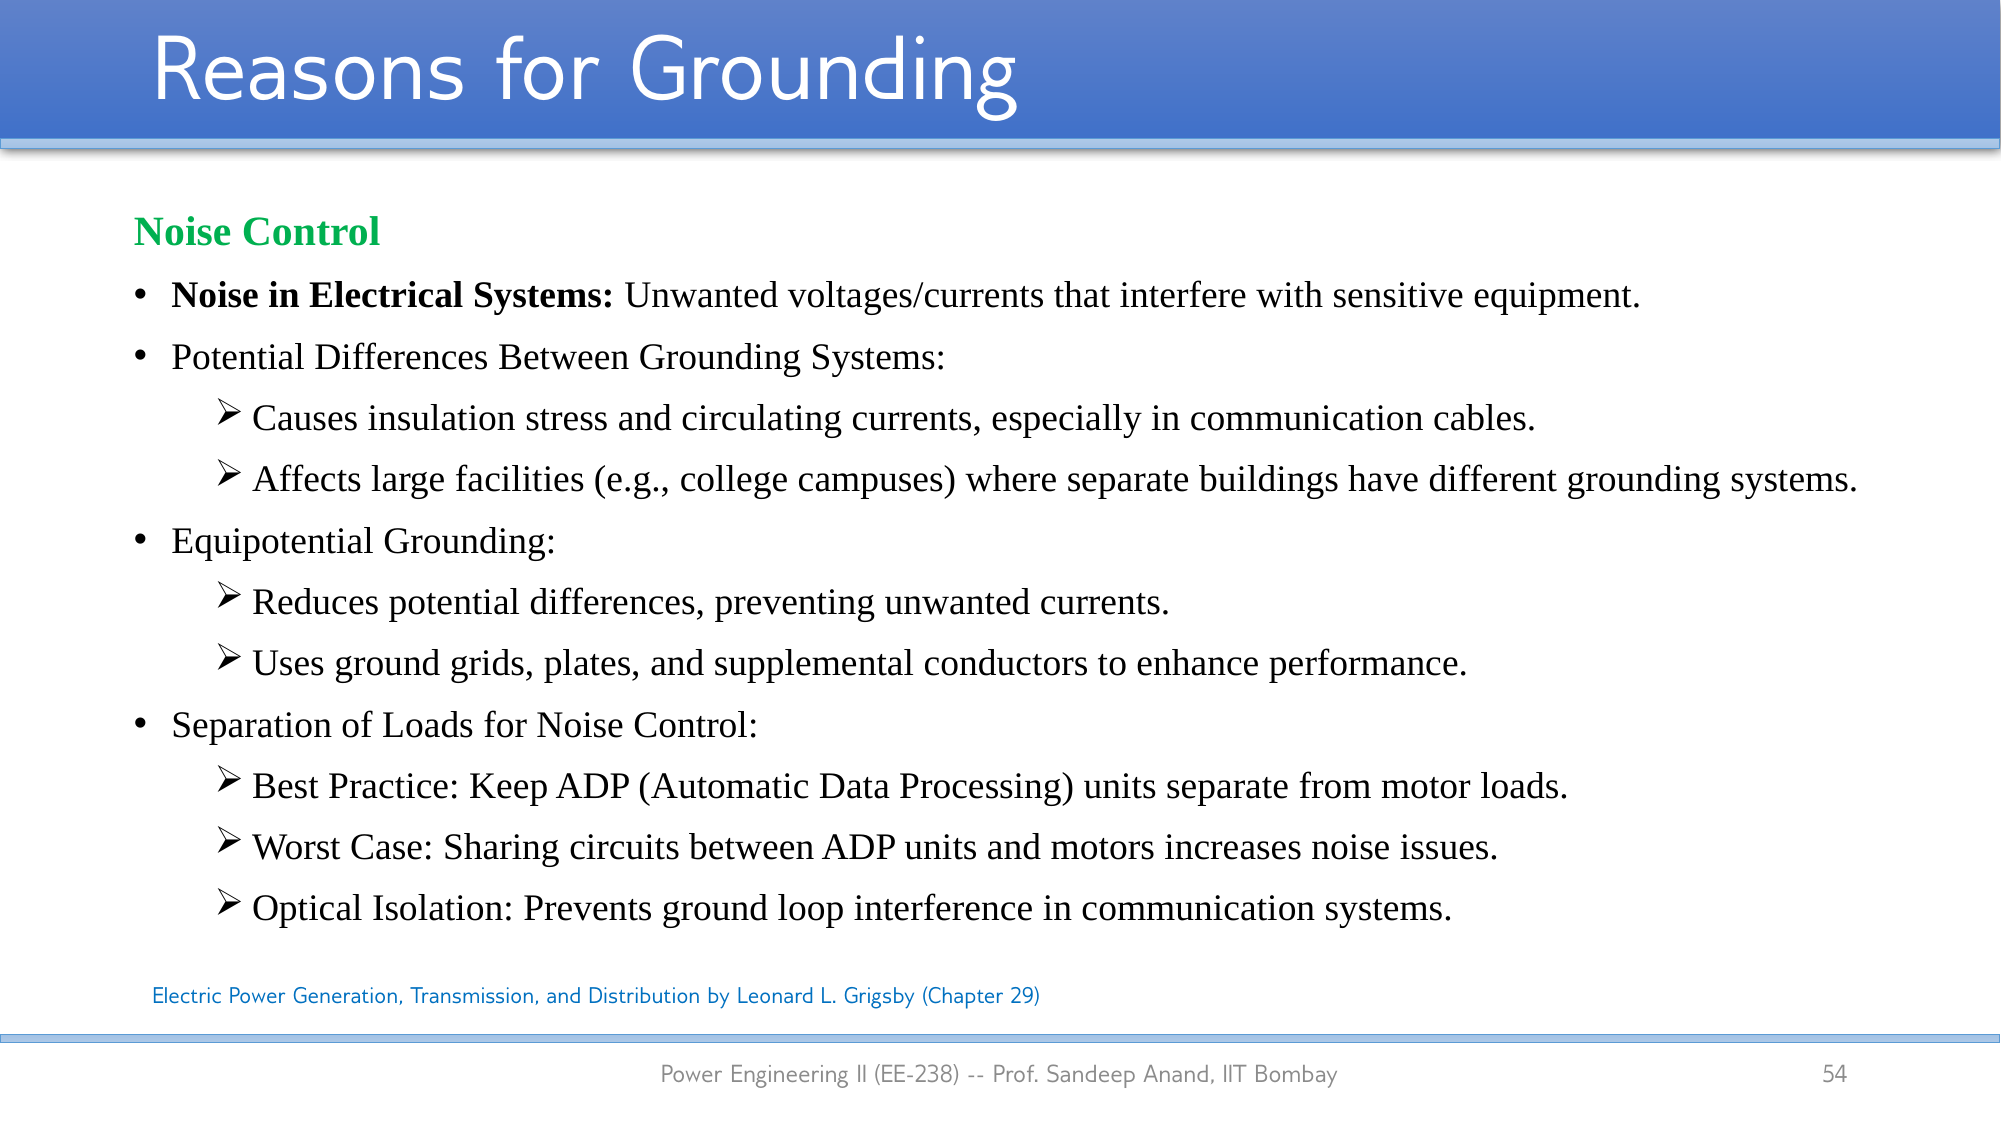

# Reasons for Grounding
Noise Control
Noise in Electrical Systems: Unwanted voltages/currents that interfere with sensitive equipment.
Potential Differences Between Grounding Systems:
Causes insulation stress and circulating currents, especially in communication cables.
Affects large facilities (e.g., college campuses) where separate buildings have different grounding systems.
Equipotential Grounding:
Reduces potential differences, preventing unwanted currents.
Uses ground grids, plates, and supplemental conductors to enhance performance.
Separation of Loads for Noise Control:
Best Practice: Keep ADP (Automatic Data Processing) units separate from motor loads.
Worst Case: Sharing circuits between ADP units and motors increases noise issues.
Optical Isolation: Prevents ground loop interference in communication systems.
Electric Power Generation, Transmission, and Distribution by Leonard L. Grigsby (Chapter 29)
Power Engineering II (EE-238) -- Prof. Sandeep Anand, IIT Bombay
54